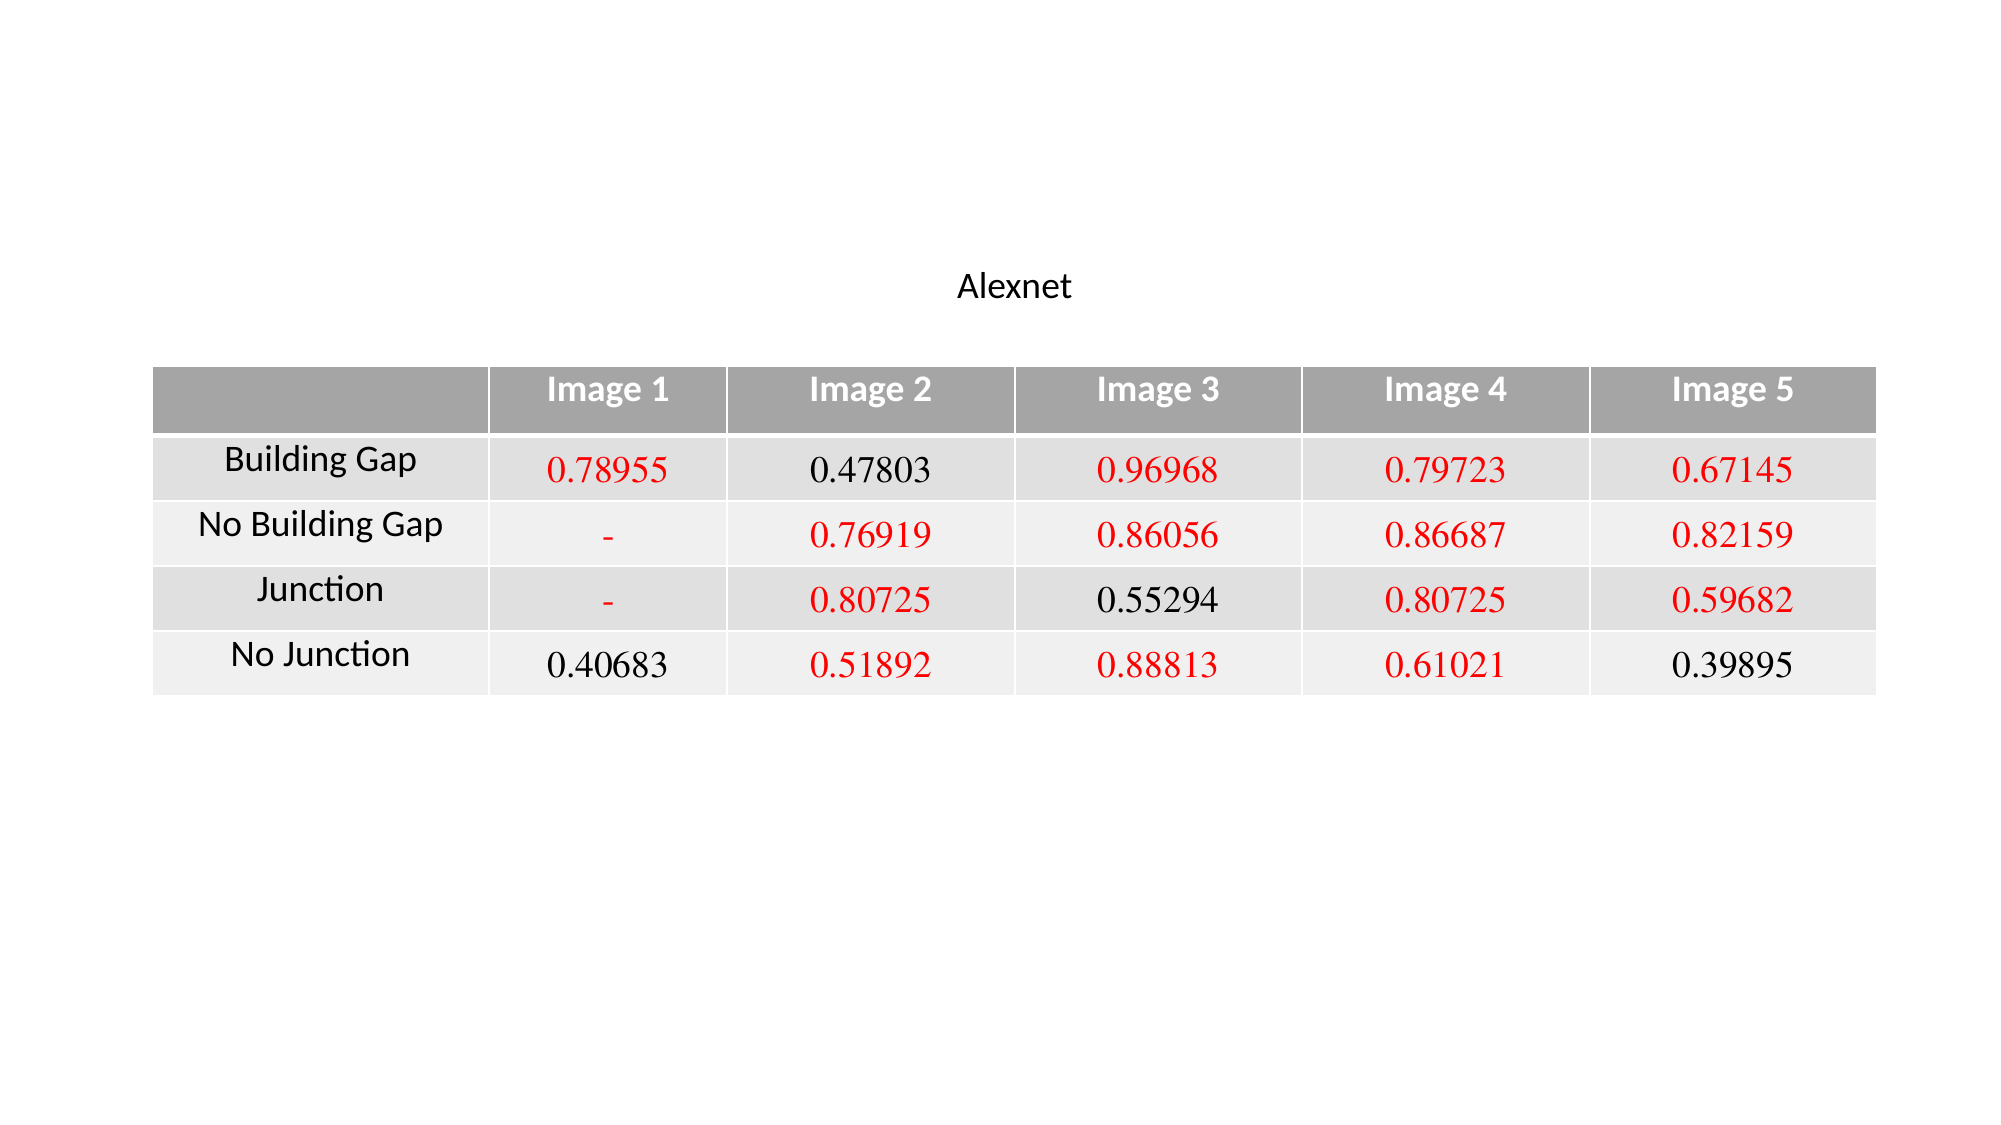

Alexnet
|  | Image 1 | Image 2 | Image 3 | Image 4 | Image 5 |
| --- | --- | --- | --- | --- | --- |
| Building Gap | 0.78955 | 0.47803 | 0.96968 | 0.79723 | 0.67145 |
| No Building Gap | - | 0.76919 | 0.86056 | 0.86687 | 0.82159 |
| Junction | - | 0.80725 | 0.55294 | 0.80725 | 0.59682 |
| No Junction | 0.40683 | 0.51892 | 0.88813 | 0.61021 | 0.39895 |